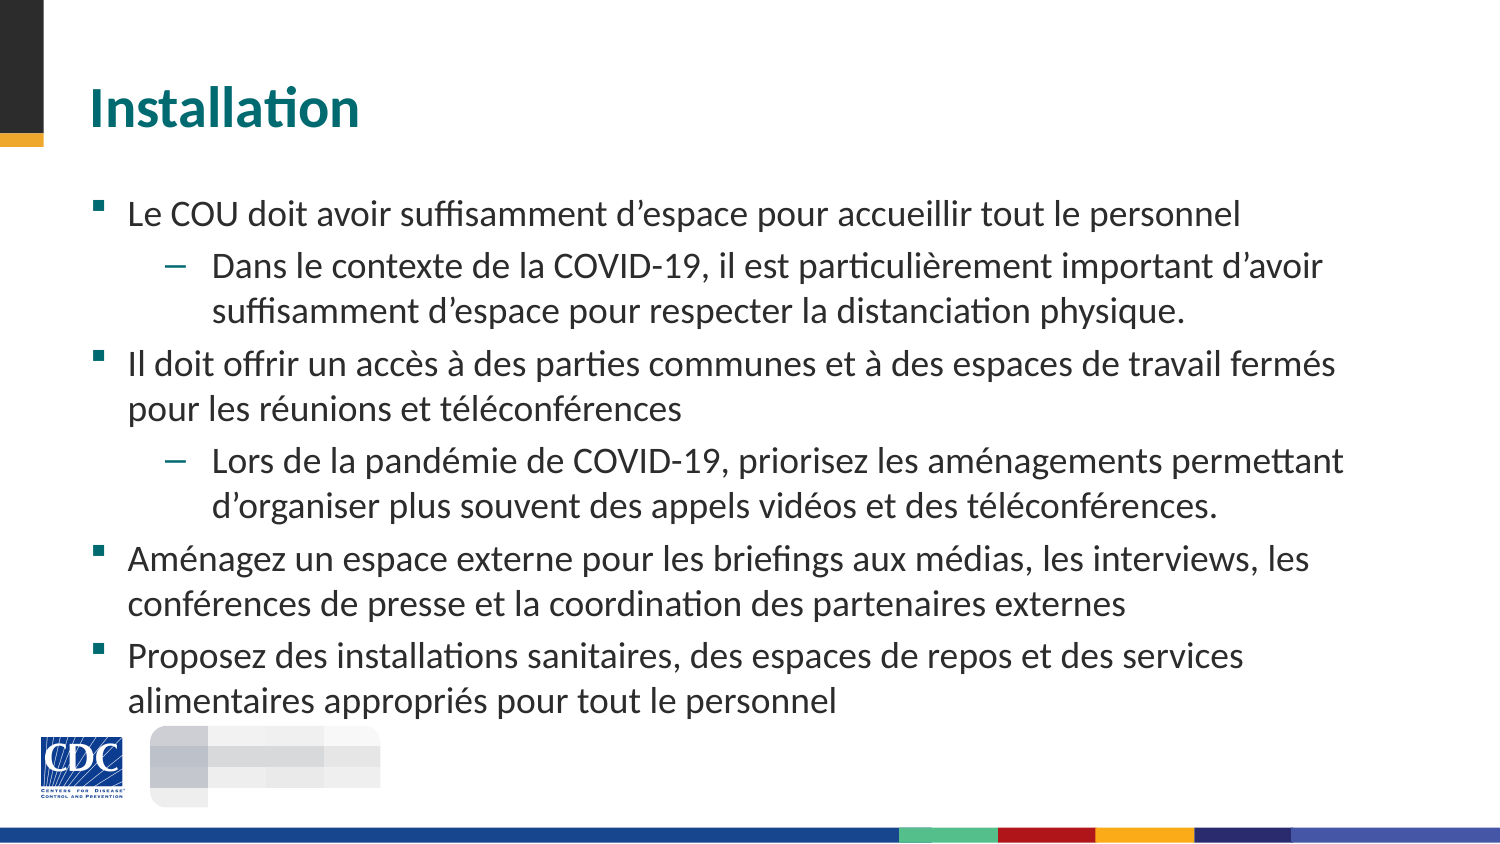

# Installation
Le COU doit avoir suffisamment d’espace pour accueillir tout le personnel
Dans le contexte de la COVID-19, il est particulièrement important d’avoir suffisamment d’espace pour respecter la distanciation physique.
Il doit offrir un accès à des parties communes et à des espaces de travail fermés pour les réunions et téléconférences
Lors de la pandémie de COVID-19, priorisez les aménagements permettant d’organiser plus souvent des appels vidéos et des téléconférences.
Aménagez un espace externe pour les briefings aux médias, les interviews, les conférences de presse et la coordination des partenaires externes
Proposez des installations sanitaires, des espaces de repos et des services alimentaires appropriés pour tout le personnel